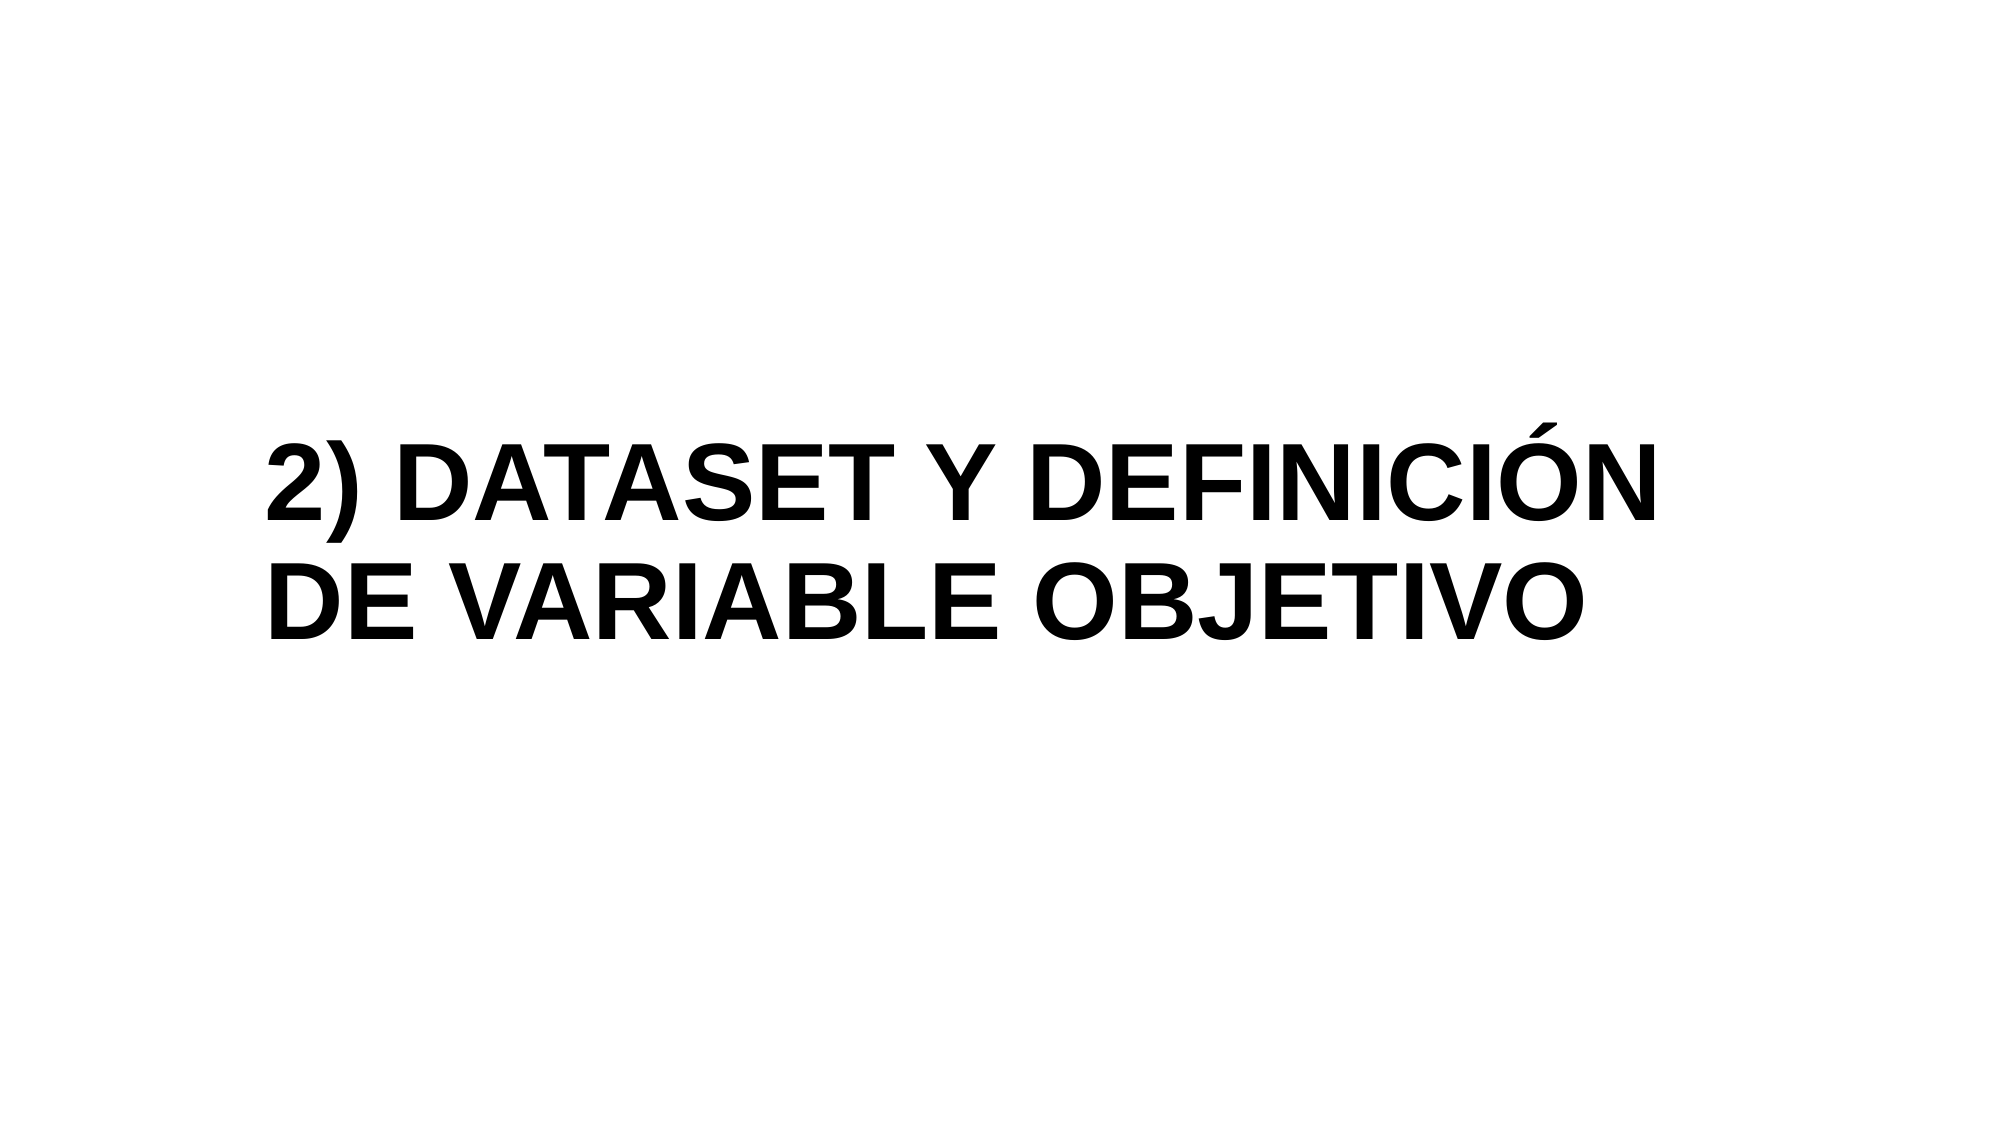

# 2) DATASET Y DEFINICIÓN DE VARIABLE OBJETIVO